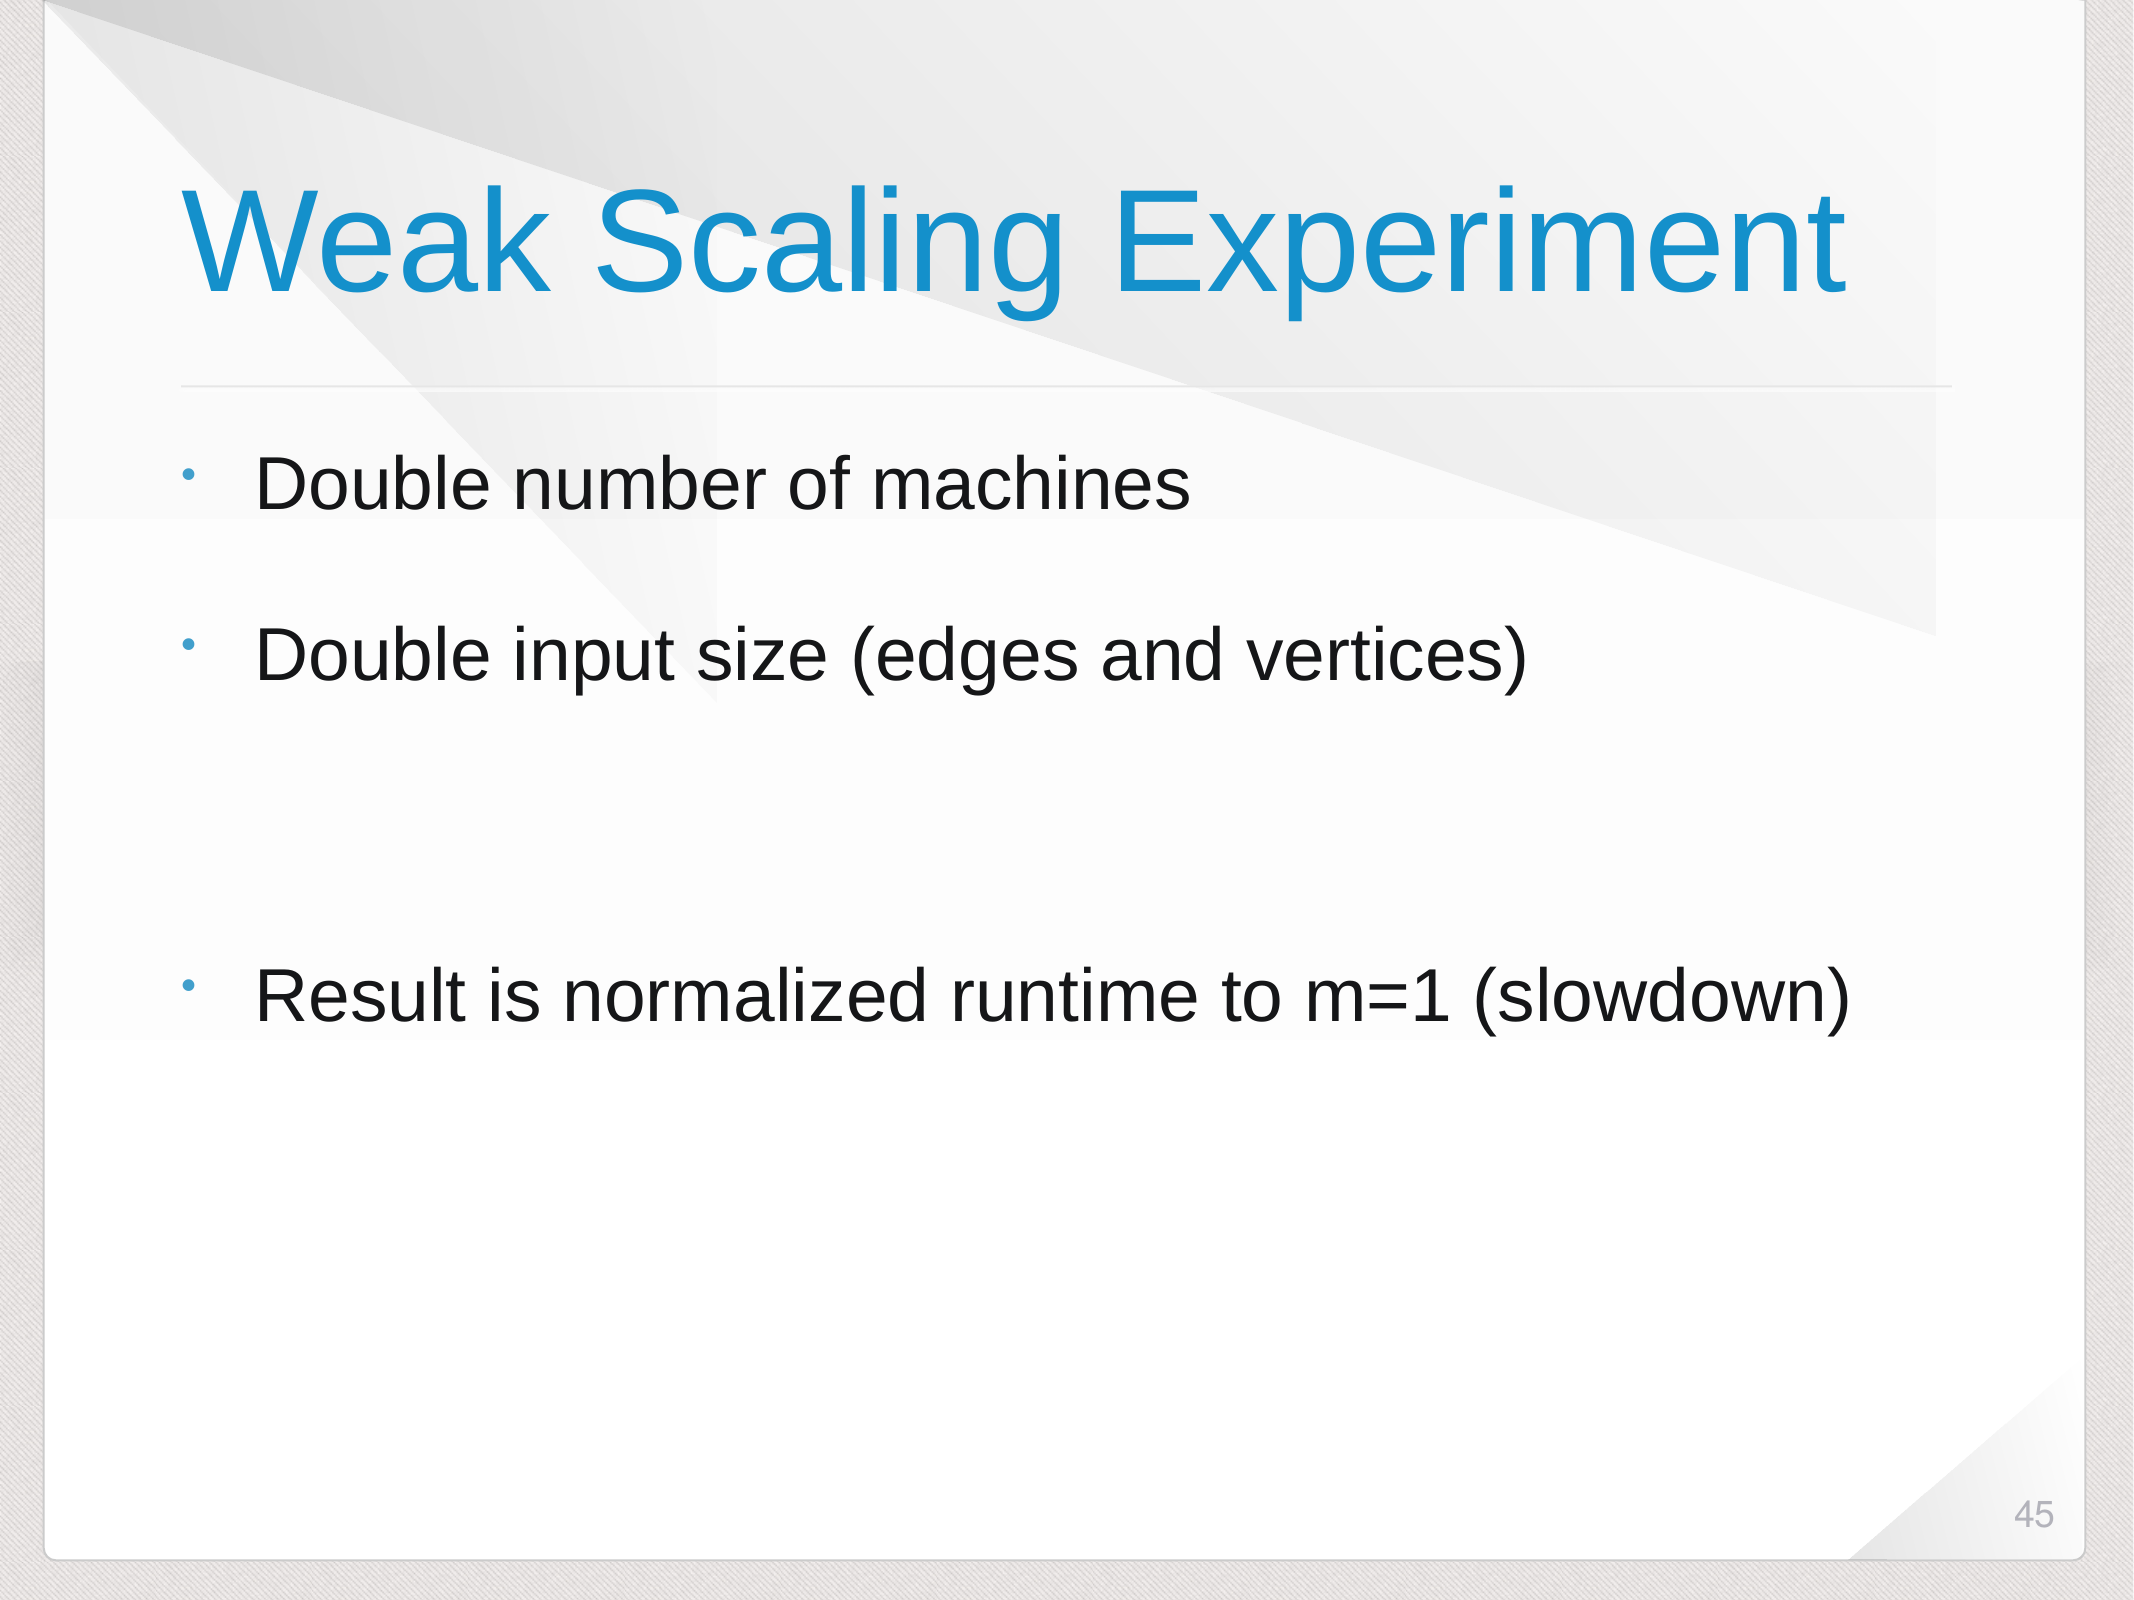

# Weak Scaling Experiment
Double number of machines
Double input size (edges and vertices)

Result is normalized runtime to m=1 (slowdown)
45